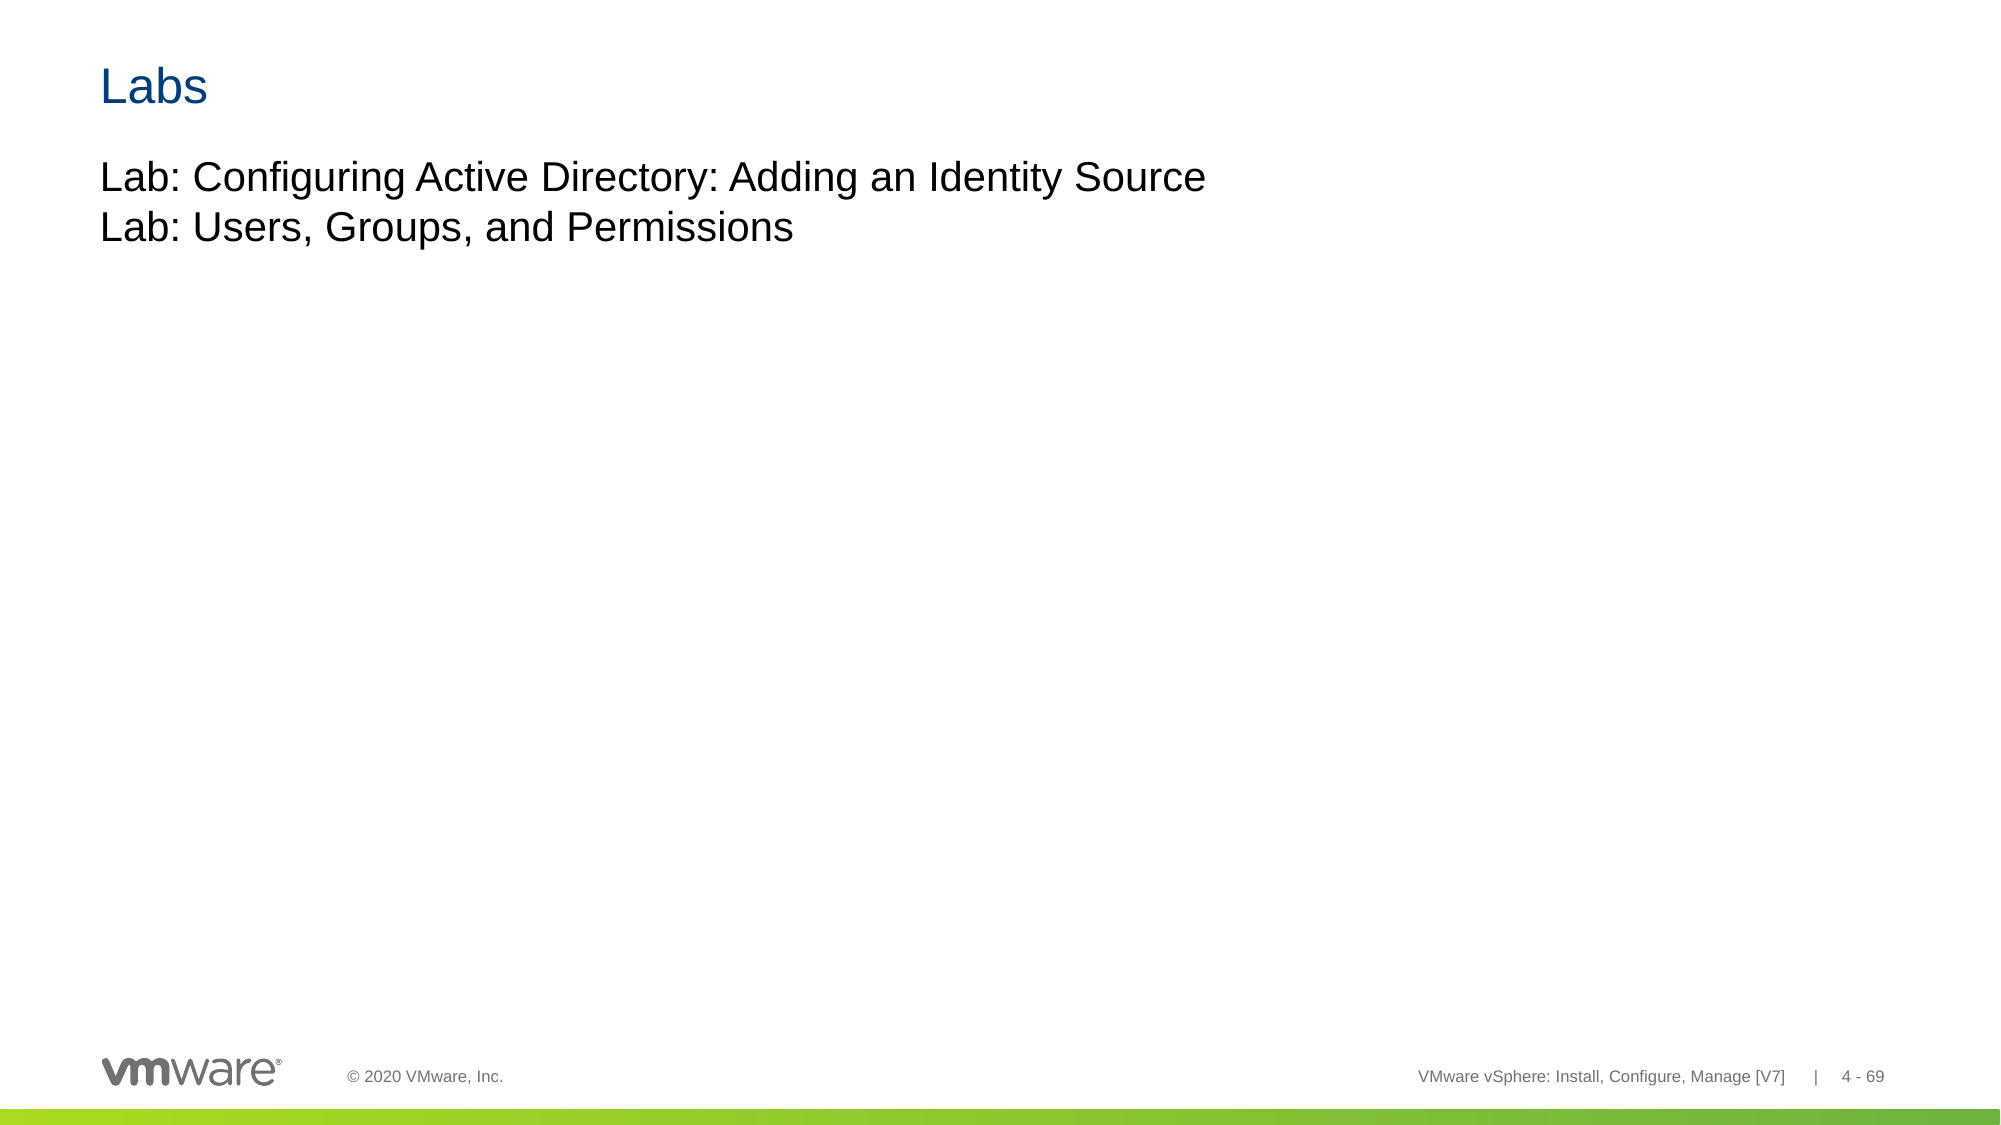

# Labs
Lab: Configuring Active Directory: Adding an Identity Source
Lab: Users, Groups, and Permissions
VMware vSphere: Install, Configure, Manage [V7]      |     4 - 69